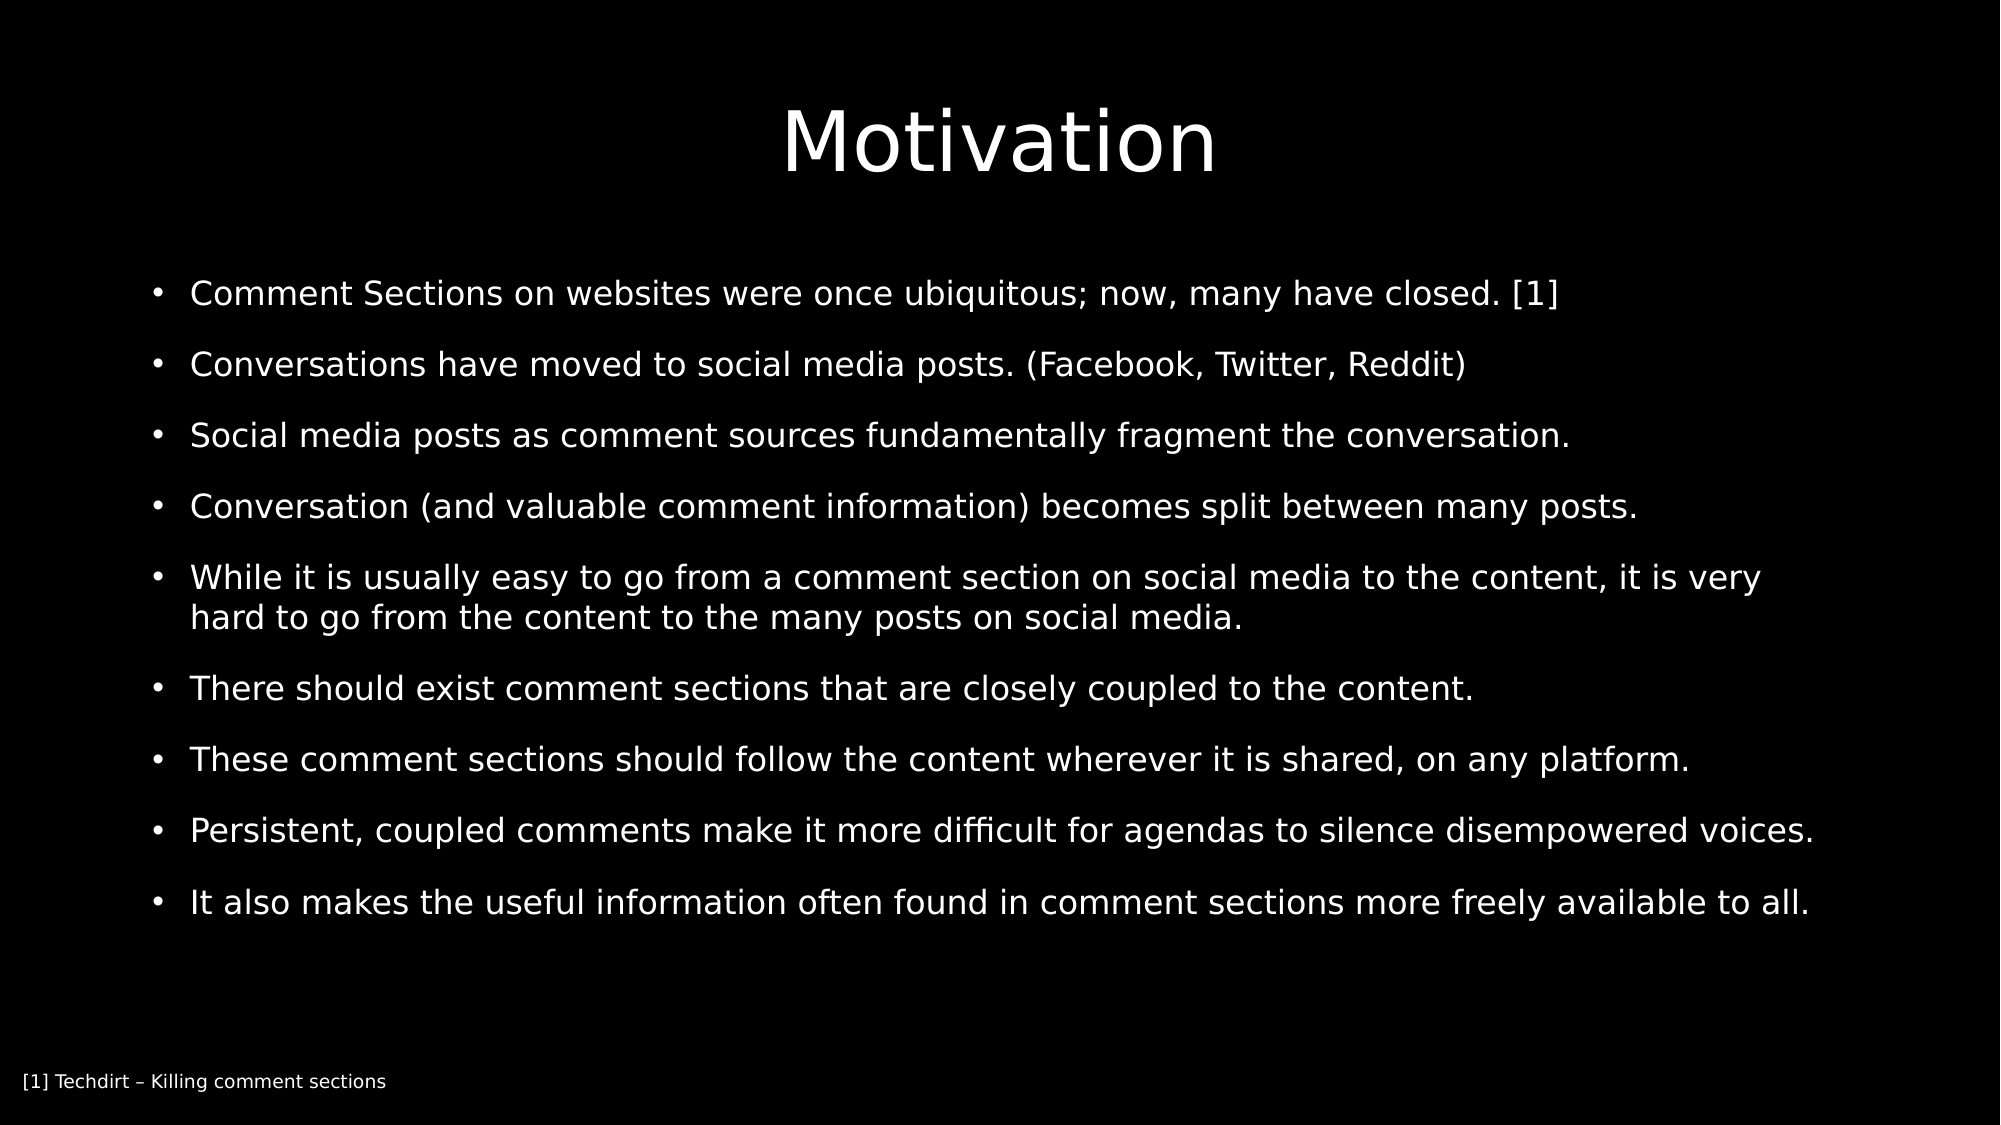

# Motivation
Comment Sections on websites were once ubiquitous; now, many have closed. [1]
Conversations have moved to social media posts. (Facebook, Twitter, Reddit)
Social media posts as comment sources fundamentally fragment the conversation.
Conversation (and valuable comment information) becomes split between many posts.
While it is usually easy to go from a comment section on social media to the content, it is very hard to go from the content to the many posts on social media.
There should exist comment sections that are closely coupled to the content.
These comment sections should follow the content wherever it is shared, on any platform.
Persistent, coupled comments make it more difficult for agendas to silence disempowered voices.
It also makes the useful information often found in comment sections more freely available to all.
[1] Techdirt – Killing comment sections